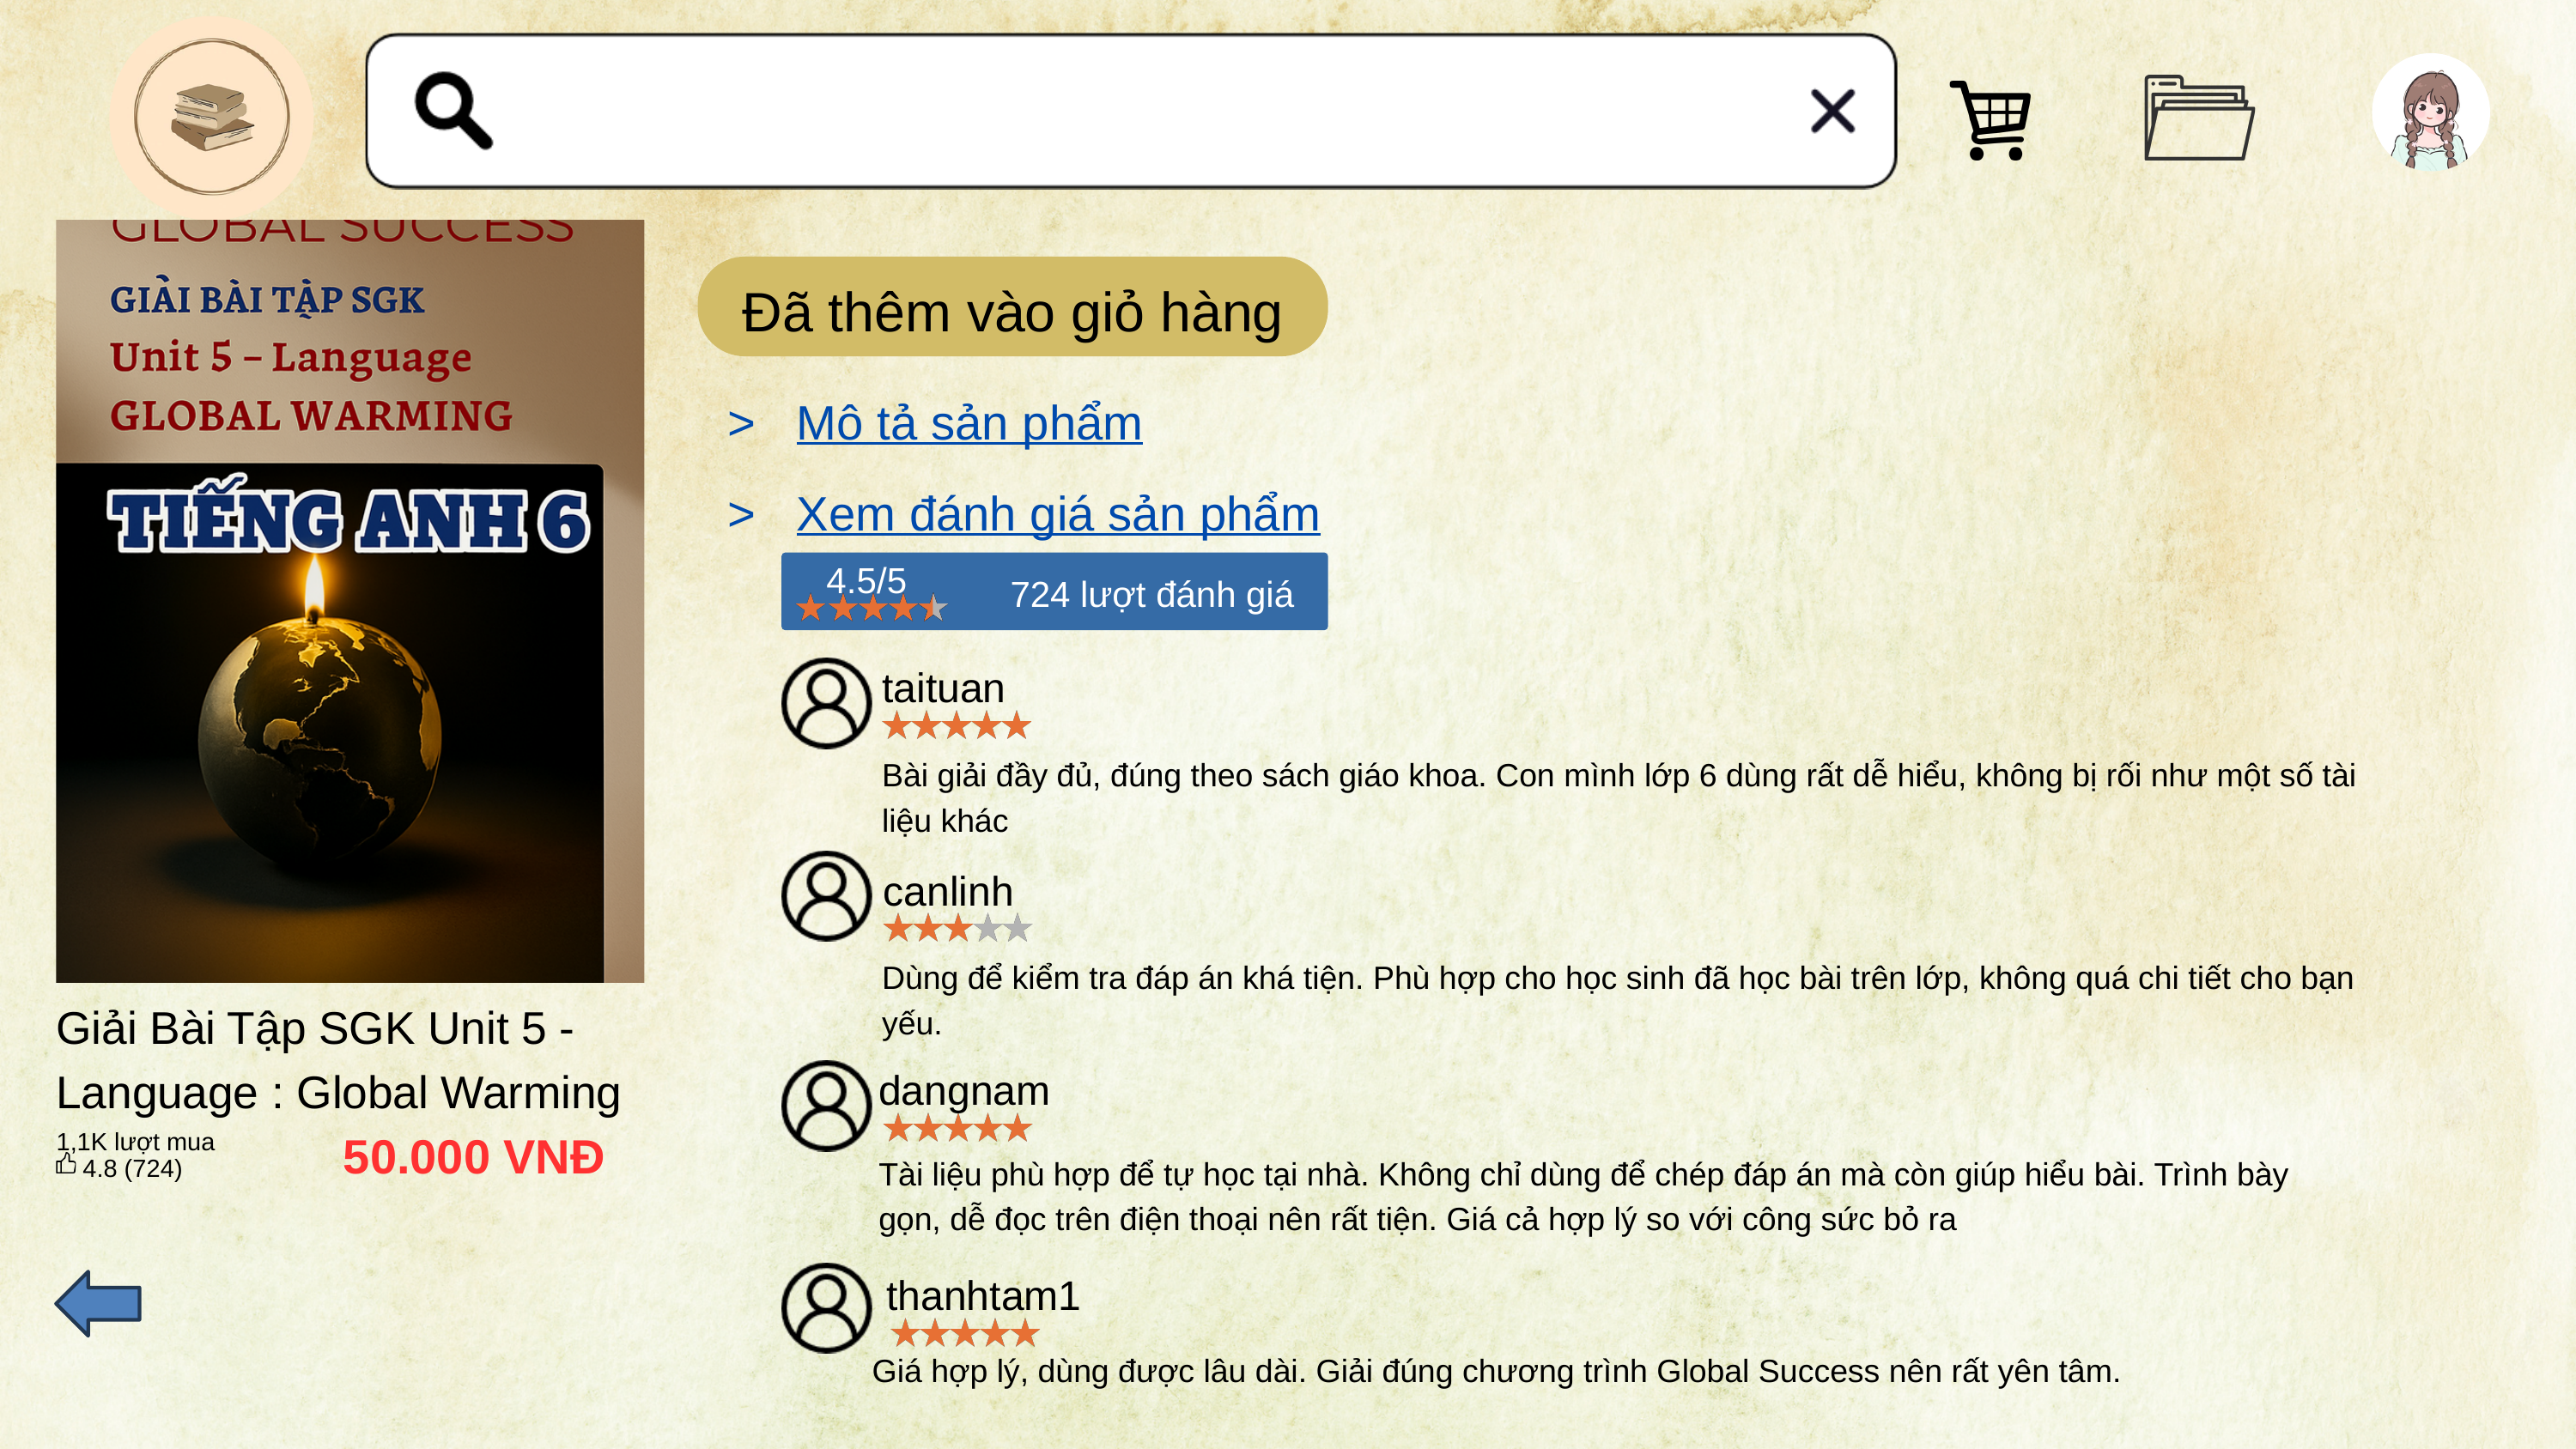

Giải Bài Tập SGK Unit 5 - Language : Global Warming
50.000 VNĐ
1,1K lượt mua
4.8 (724)

Đã thêm vào giỏ hàng
>   Mô tả sản phẩm
>   Xem đánh giá sản phẩm

4.5/5
724 lượt đánh giá

taituan

Bài giải đầy đủ, đúng theo sách giáo khoa. Con mình lớp 6 dùng rất dễ hiểu, không bị rối như một số tài liệu khác

canlinh

Dùng để kiểm tra đáp án khá tiện. Phù hợp cho học sinh đã học bài trên lớp, không quá chi tiết cho bạn yếu.
dangnam

Tài liệu phù hợp để tự học tại nhà. Không chỉ dùng để chép đáp án mà còn giúp hiểu bài. Trình bày gọn, dễ đọc trên điện thoại nên rất tiện. Giá cả hợp lý so với công sức bỏ ra
thanhtam1

Giá hợp lý, dùng được lâu dài. Giải đúng chương trình Global Success nên rất yên tâm.